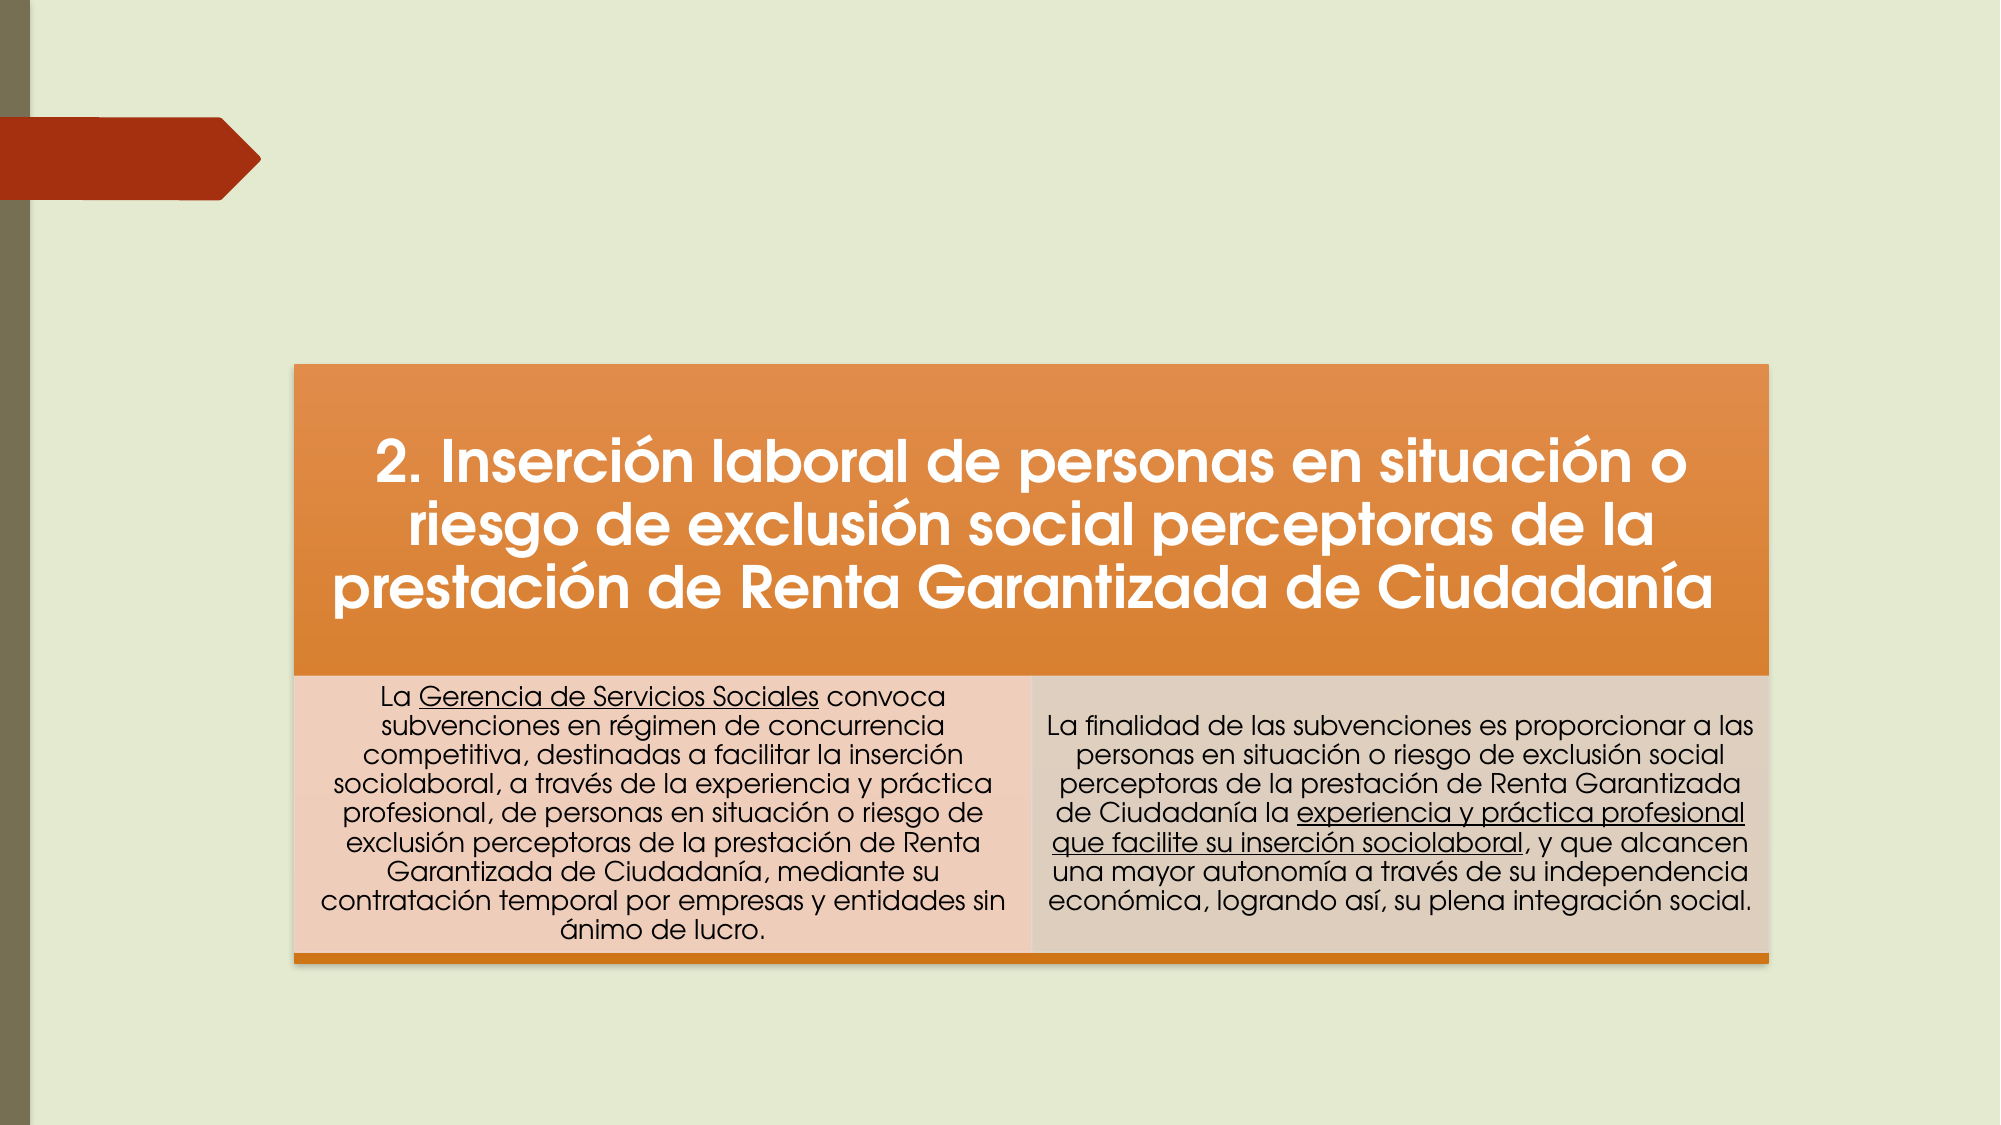

2. Inserción laboral de personas en situación o riesgo de exclusión social perceptoras de la prestación de Renta Garantizada de Ciudadanía
La Gerencia de Servicios Sociales convoca subvenciones en régimen de concurrencia competitiva, destinadas a facilitar la inserción sociolaboral, a través de la experiencia y práctica profesional, de personas en situación o riesgo de exclusión perceptoras de la prestación de Renta Garantizada de Ciudadanía, mediante su contratación temporal por empresas y entidades sin ánimo de lucro.
La finalidad de las subvenciones es proporcionar a las personas en situación o riesgo de exclusión social perceptoras de la prestación de Renta Garantizada de Ciudadanía la experiencia y práctica profesional que facilite su inserción sociolaboral, y que alcancen una mayor autonomía a través de su independencia económica, logrando así, su plena integración social.